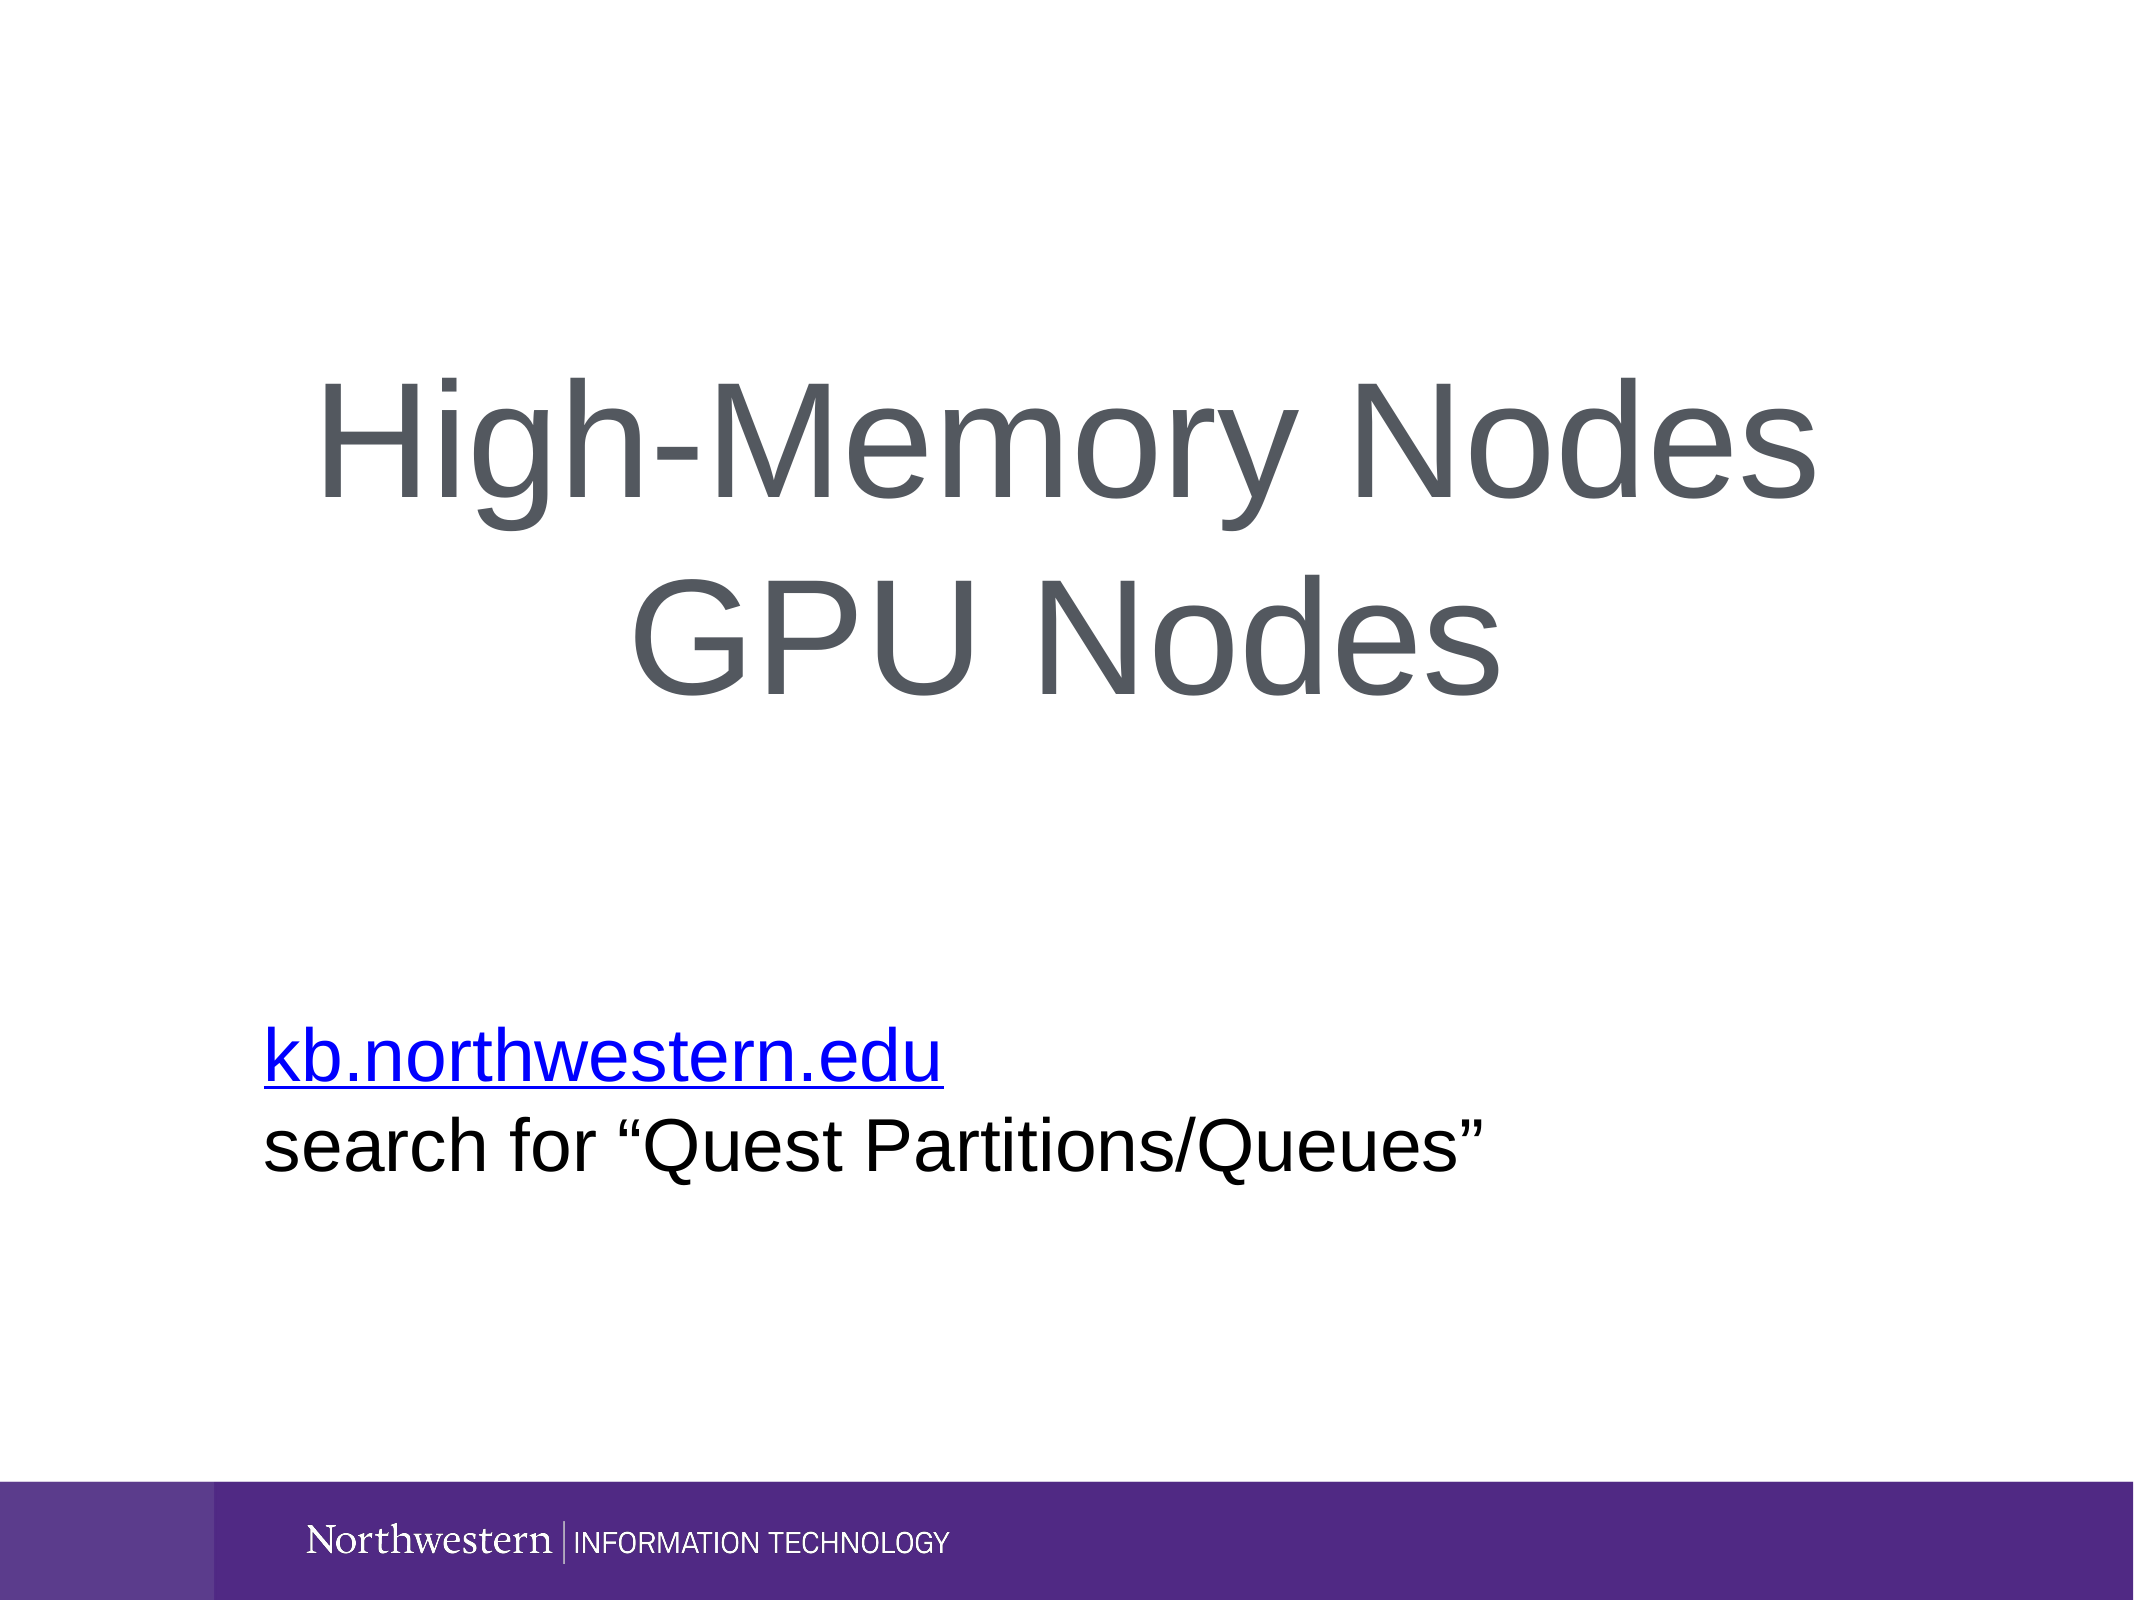

High-Memory Nodes
GPU Nodes
kb.northwestern.edu
search for “Quest Partitions/Queues”
56